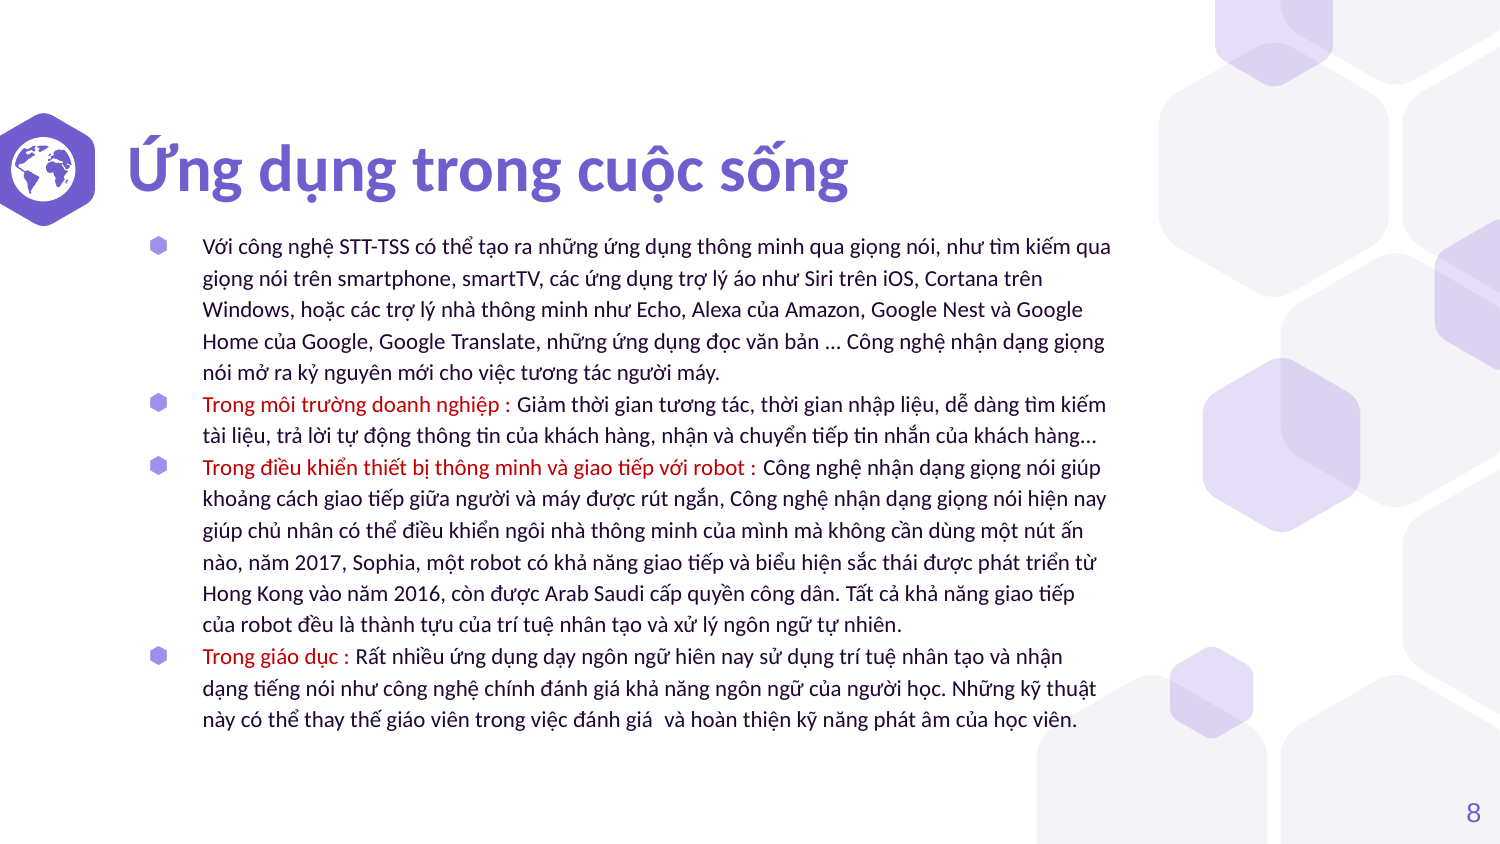

# Ứng dụng trong cuộc sống
Với công nghệ STT-TSS có thể tạo ra những ứng dụng thông minh qua giọng nói, như tìm kiếm qua giọng nói trên smartphone, smartTV, các ứng dụng trợ lý áo như Siri trên iOS, Cortana trên Windows, hoặc các trợ lý nhà thông minh như Echo, Alexa của Amazon, Google Nest và Google Home của Google, Google Translate, những ứng dụng đọc văn bản ... Công nghệ nhận dạng giọng nói mở ra kỷ nguyên mới cho việc tương tác người máy.
Trong môi trường doanh nghiệp : Giảm thời gian tương tác, thời gian nhập liệu, dễ dàng tìm kiếm tài liệu, trả lời tự động thông tin của khách hàng, nhận và chuyển tiếp tin nhắn của khách hàng...
Trong điều khiển thiết bị thông minh và giao tiếp với robot : Công nghệ nhận dạng giọng nói giúp khoảng cách giao tiếp giữa người và máy được rút ngắn, Công nghệ nhận dạng giọng nói hiện nay giúp chủ nhân có thể điều khiển ngôi nhà thông minh của mình mà không cần dùng một nút ấn nào, năm 2017, Sophia, một robot có khả năng giao tiếp và biểu hiện sắc thái được phát triển từ Hong Kong vào năm 2016, còn được Arab Saudi cấp quyền công dân. Tất cả khả năng giao tiếp của robot đều là thành tựu của trí tuệ nhân tạo và xử lý ngôn ngữ tự nhiên.
Trong giáo dục : Rất nhiều ứng dụng dạy ngôn ngữ hiên nay sử dụng trí tuệ nhân tạo và nhận dạng tiếng nói như công nghệ chính đánh giá khả năng ngôn ngữ của người học. Những kỹ thuật này có thể thay thế giáo viên trong việc đánh giá  và hoàn thiện kỹ năng phát âm của học viên.

8